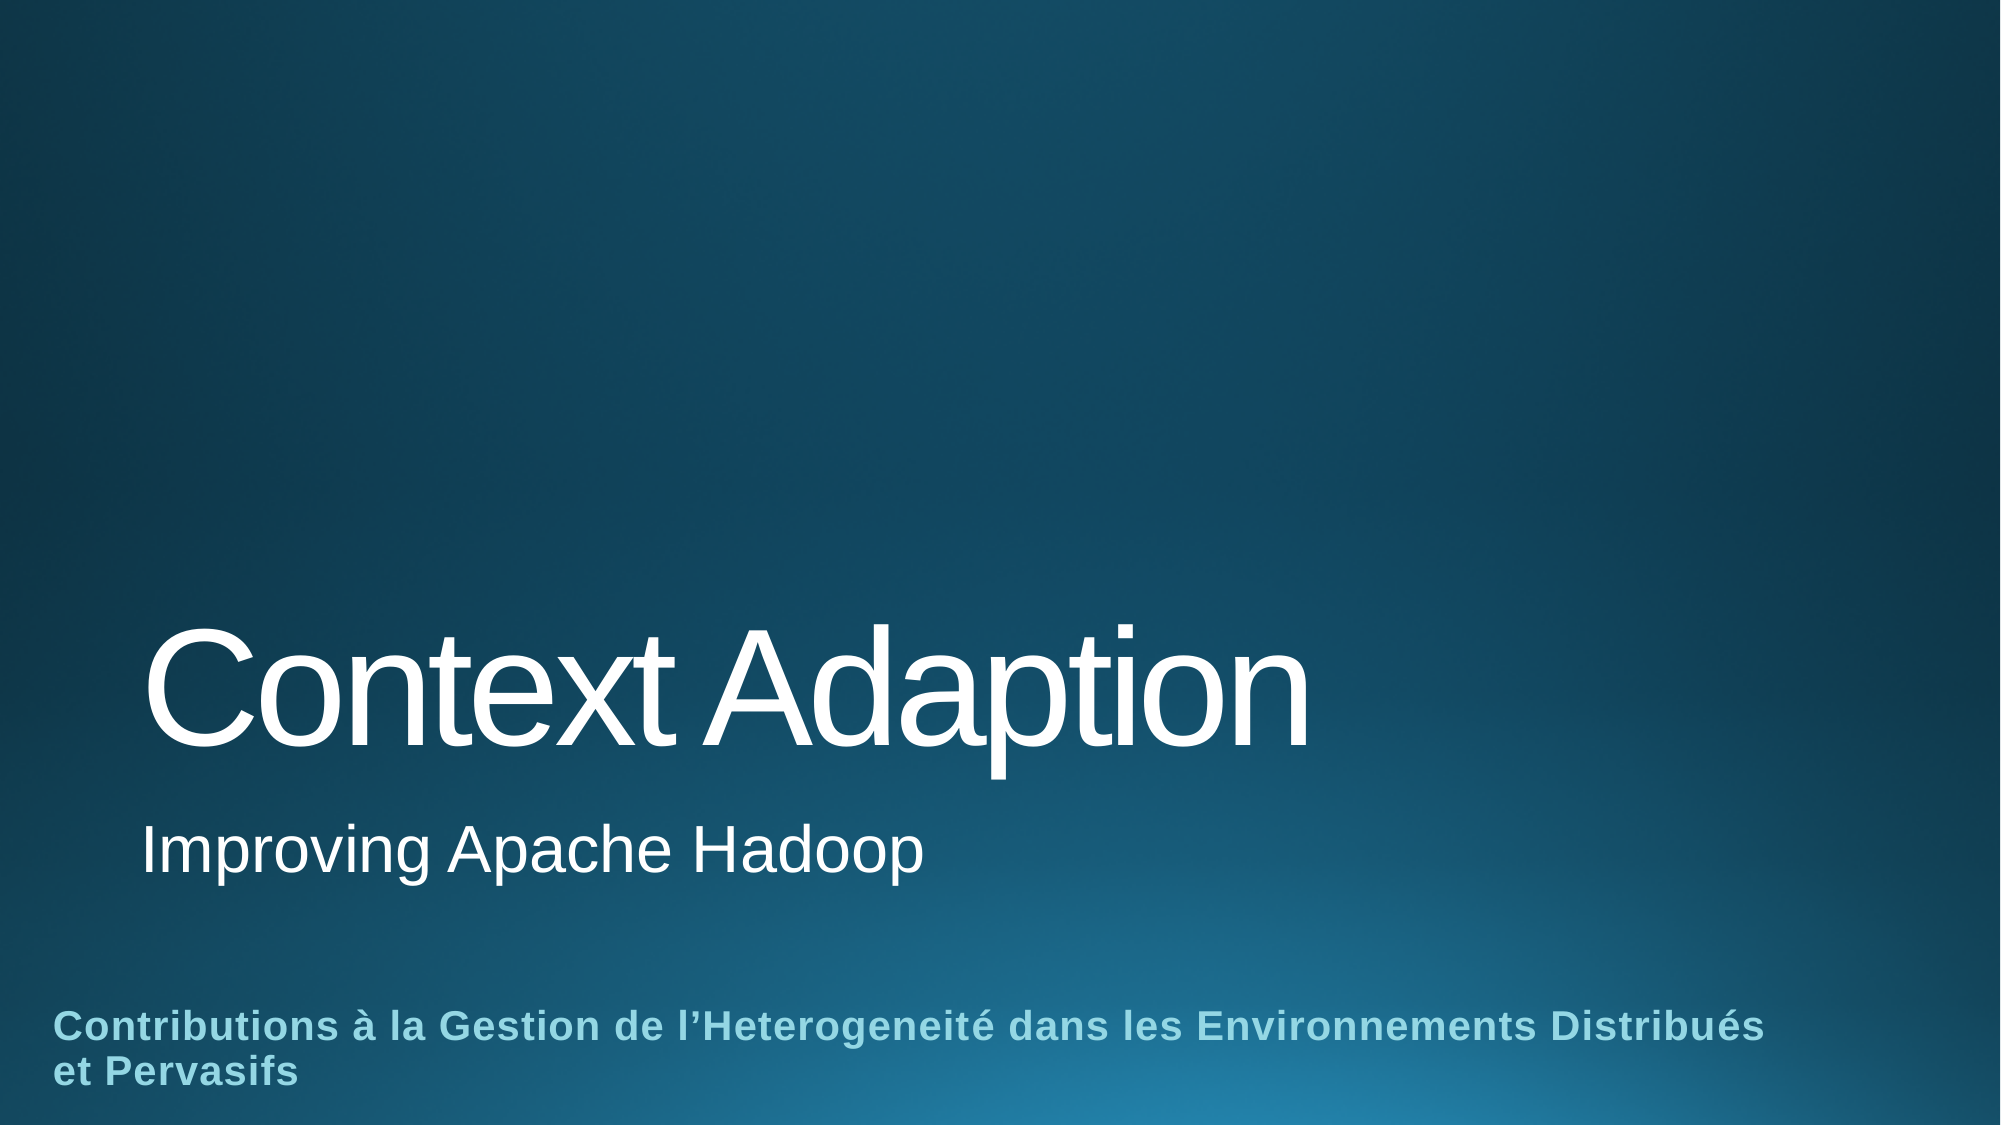

# Context Adaption
Improving Apache Hadoop
Contributions à la Gestion de l’Heterogeneité dans les Environnements Distribués et Pervasifs